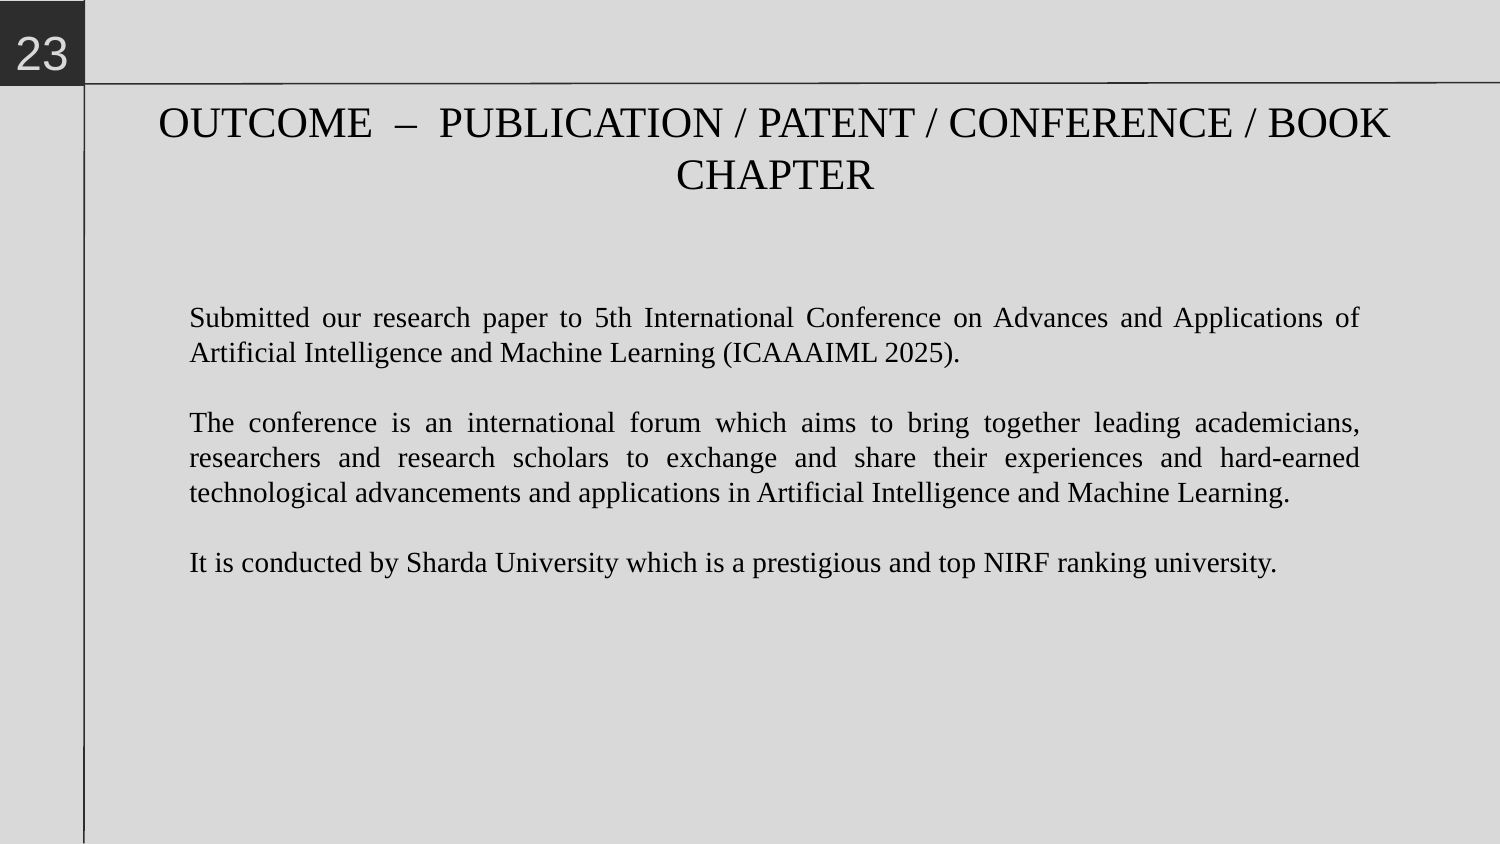

23
# OUTCOME  –  PUBLICATION / PATENT / CONFERENCE / BOOK CHAPTER
Submitted our research paper to 5th International Conference on Advances and Applications of Artificial Intelligence and Machine Learning (ICAAAIML 2025).

The conference is an international forum which aims to bring together leading academicians, researchers and research scholars to exchange and share their experiences and hard-earned technological advancements and applications in Artificial Intelligence and Machine Learning.

It is conducted by Sharda University which is a prestigious and top NIRF ranking university.